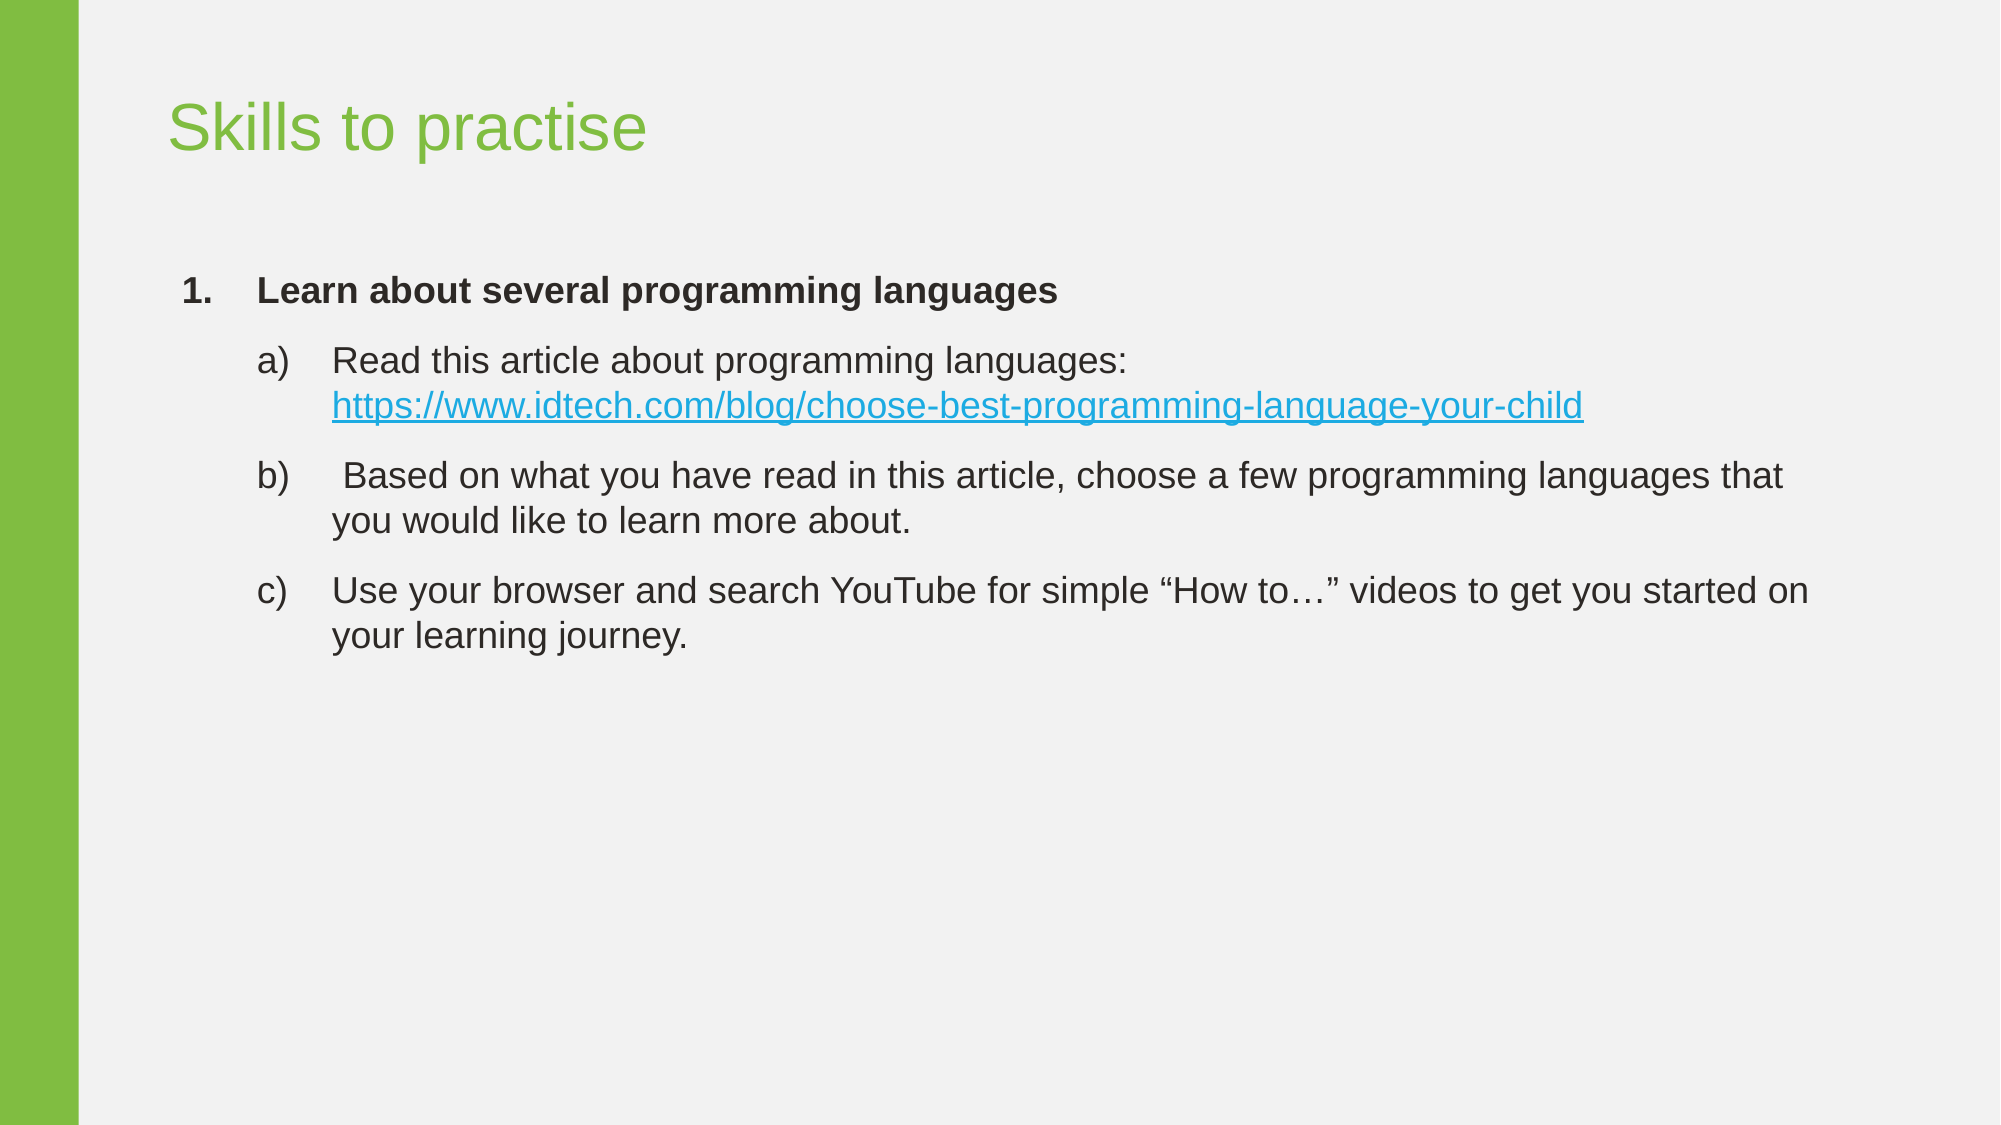

Skills to practise
Learn about several programming languages
Read this article about programming languages: https://www.idtech.com/blog/choose-best-programming-language-your-child
 Based on what you have read in this article, choose a few programming languages that you would like to learn more about.
Use your browser and search YouTube for simple “How to…” videos to get you started on your learning journey.